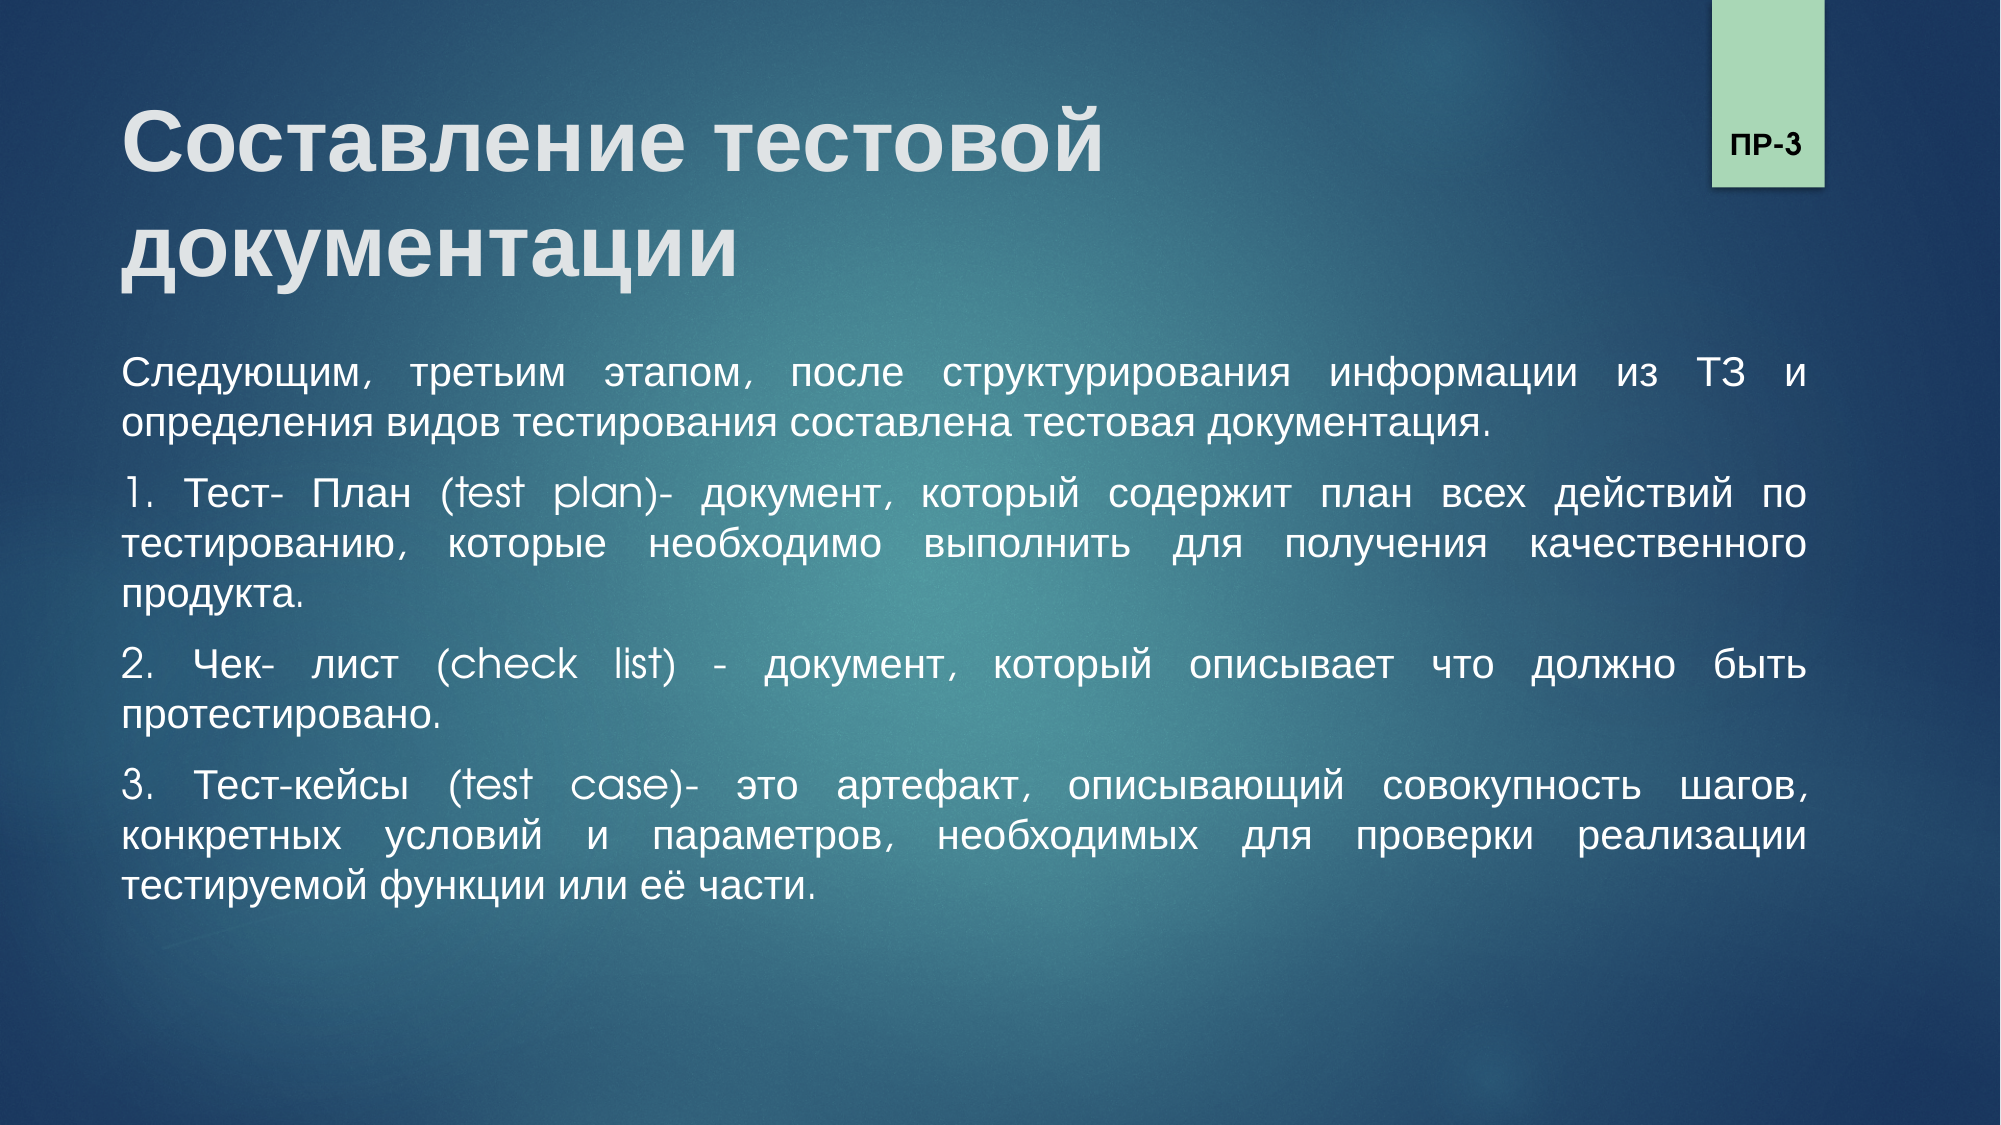

# Составление тестовой документации
ПР-3
Следующим, третьим этапом, после структурирования информации из ТЗ и определения видов тестирования составлена тестовая документация.
1. Тест- План (test plan)- документ, который содержит план всех действий по тестированию, которые необходимо выполнить для получения качественного продукта.
2. Чек- лист (check list) - документ, который описывает что должно быть протестировано.
3. Тест-кейсы (test case)- это артефакт, описывающий совокупность шагов, конкретных условий и параметров, необходимых для проверки реализации тестируемой функции или её части.